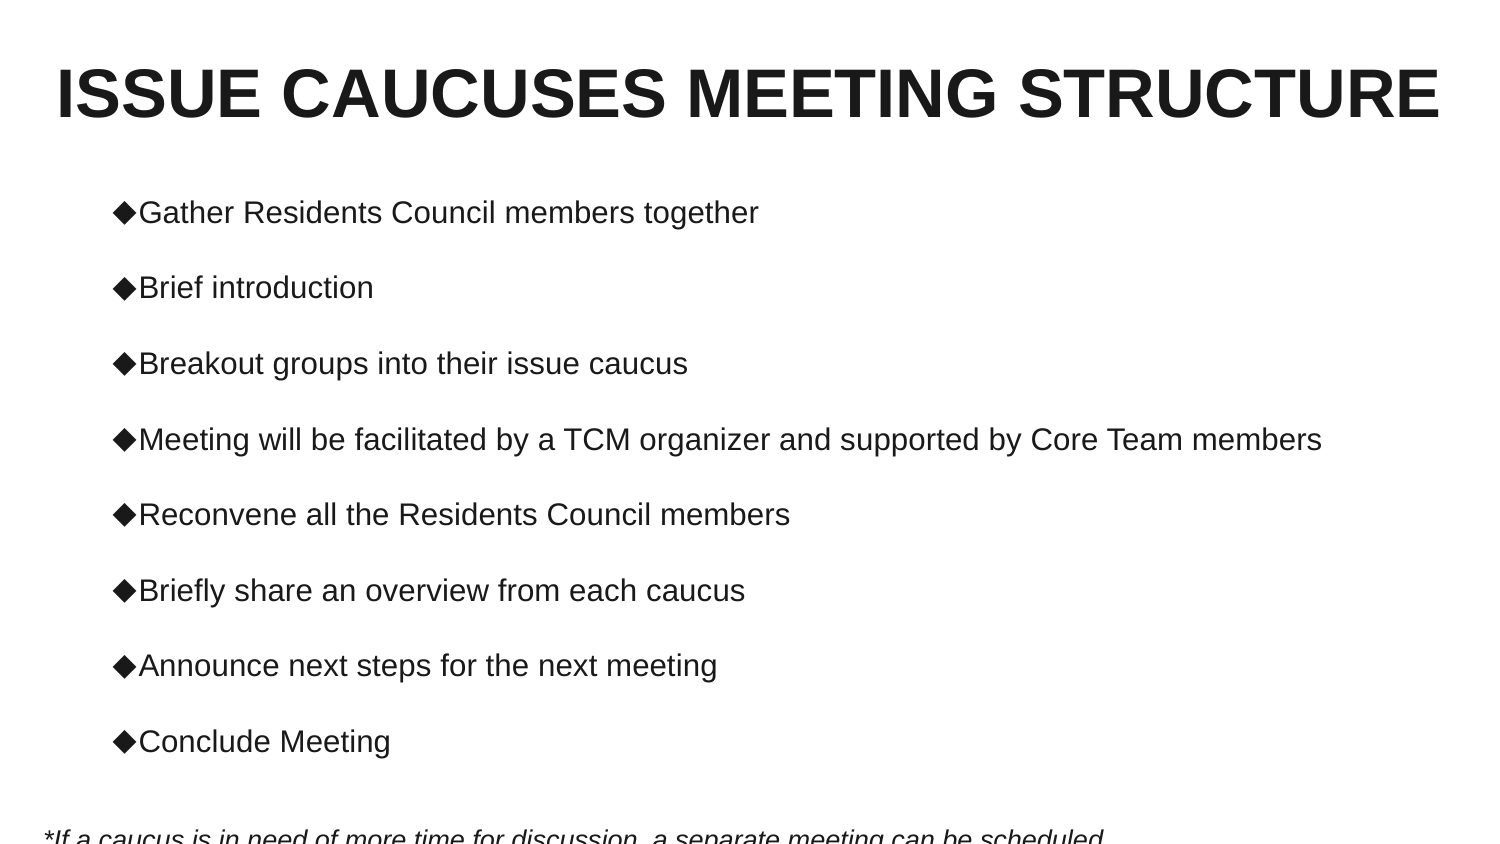

ISSUE CAUCUSES MEETING STRUCTURE
Gather Residents Council members together
Brief introduction
Breakout groups into their issue caucus
Meeting will be facilitated by a TCM organizer and supported by Core Team members
Reconvene all the Residents Council members
Briefly share an overview from each caucus
Announce next steps for the next meeting
Conclude Meeting
*If a caucus is in need of more time for discussion, a separate meeting can be scheduled